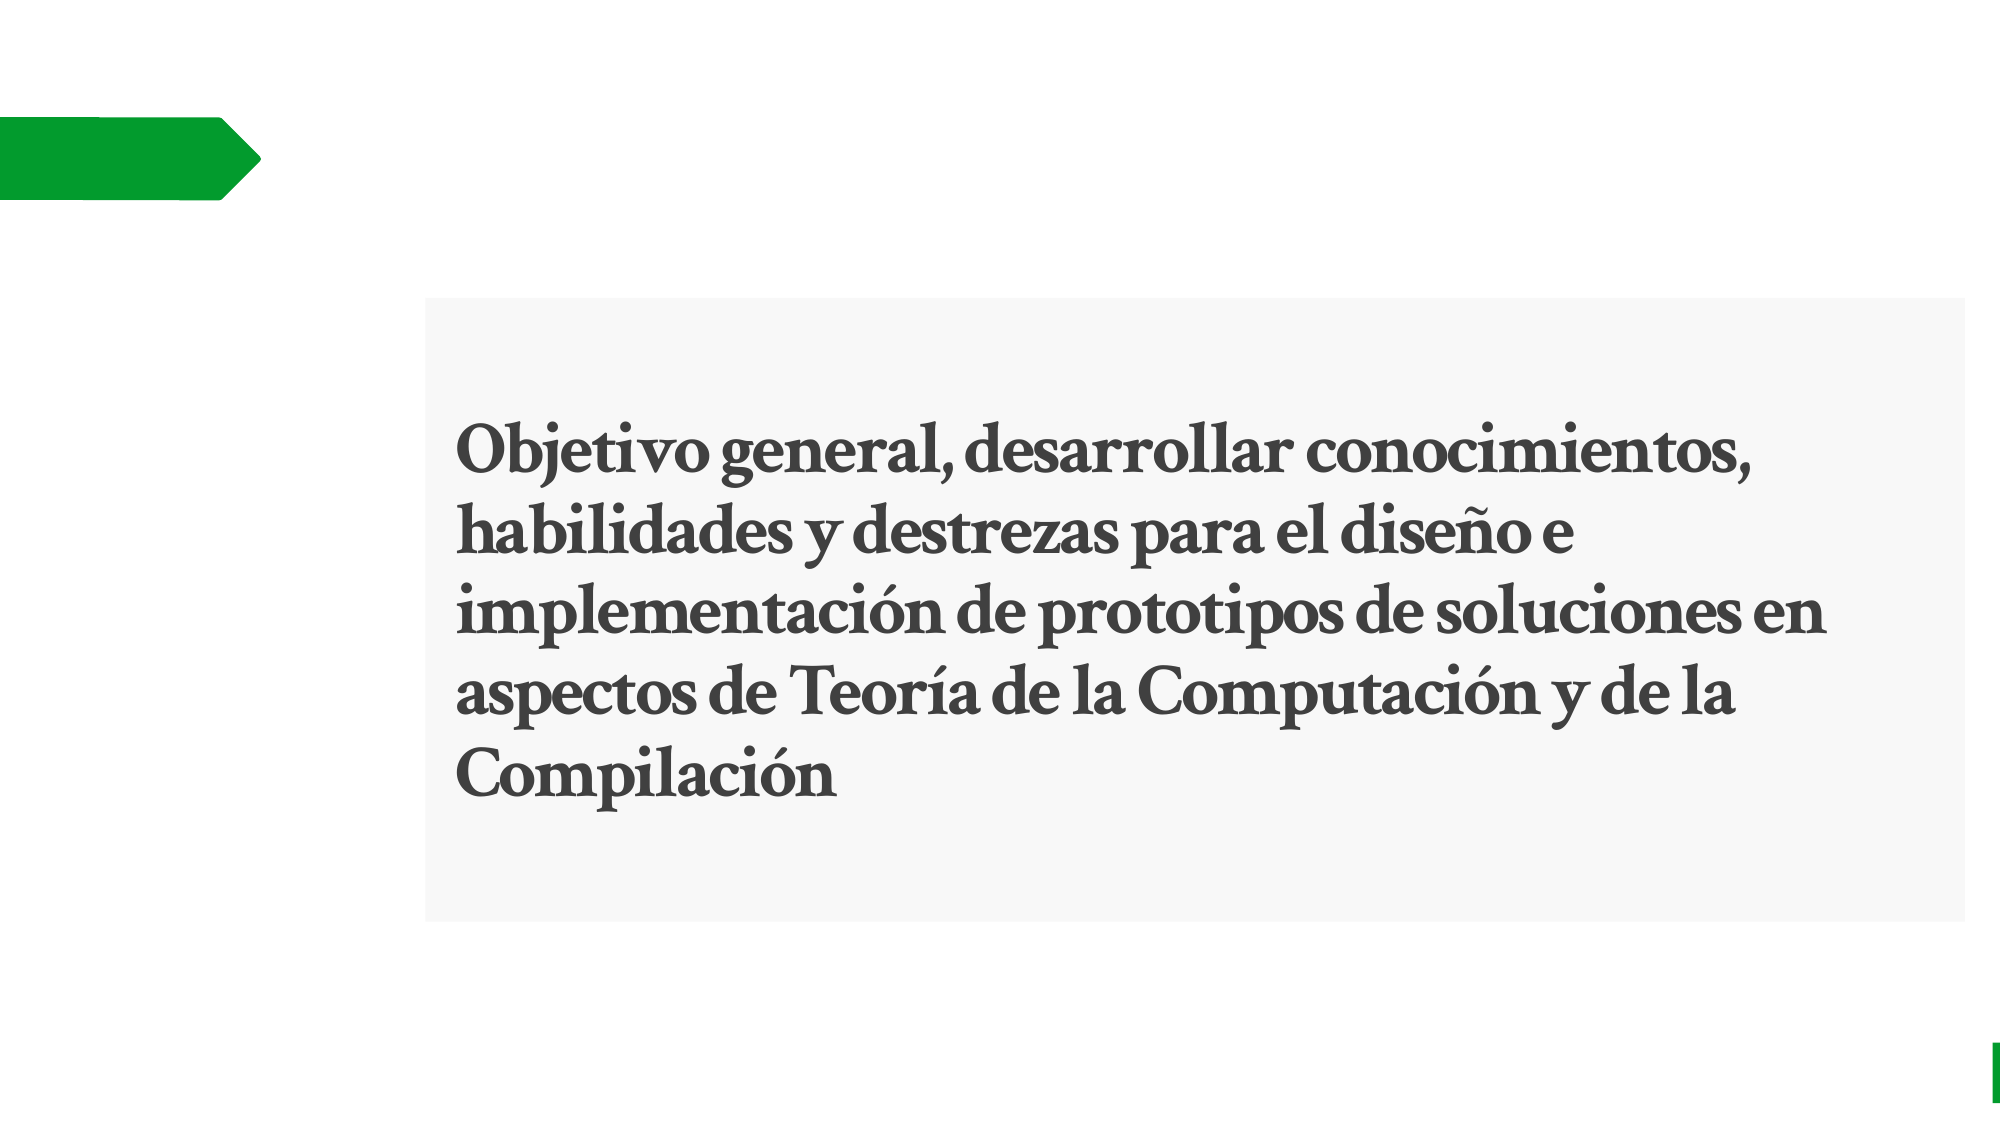

# Objetivo general, desarrollar conocimientos, habilidades y destrezas para el diseño e implementación de prototipos de soluciones en aspectos de Teoría de la Computación y de la Compilación